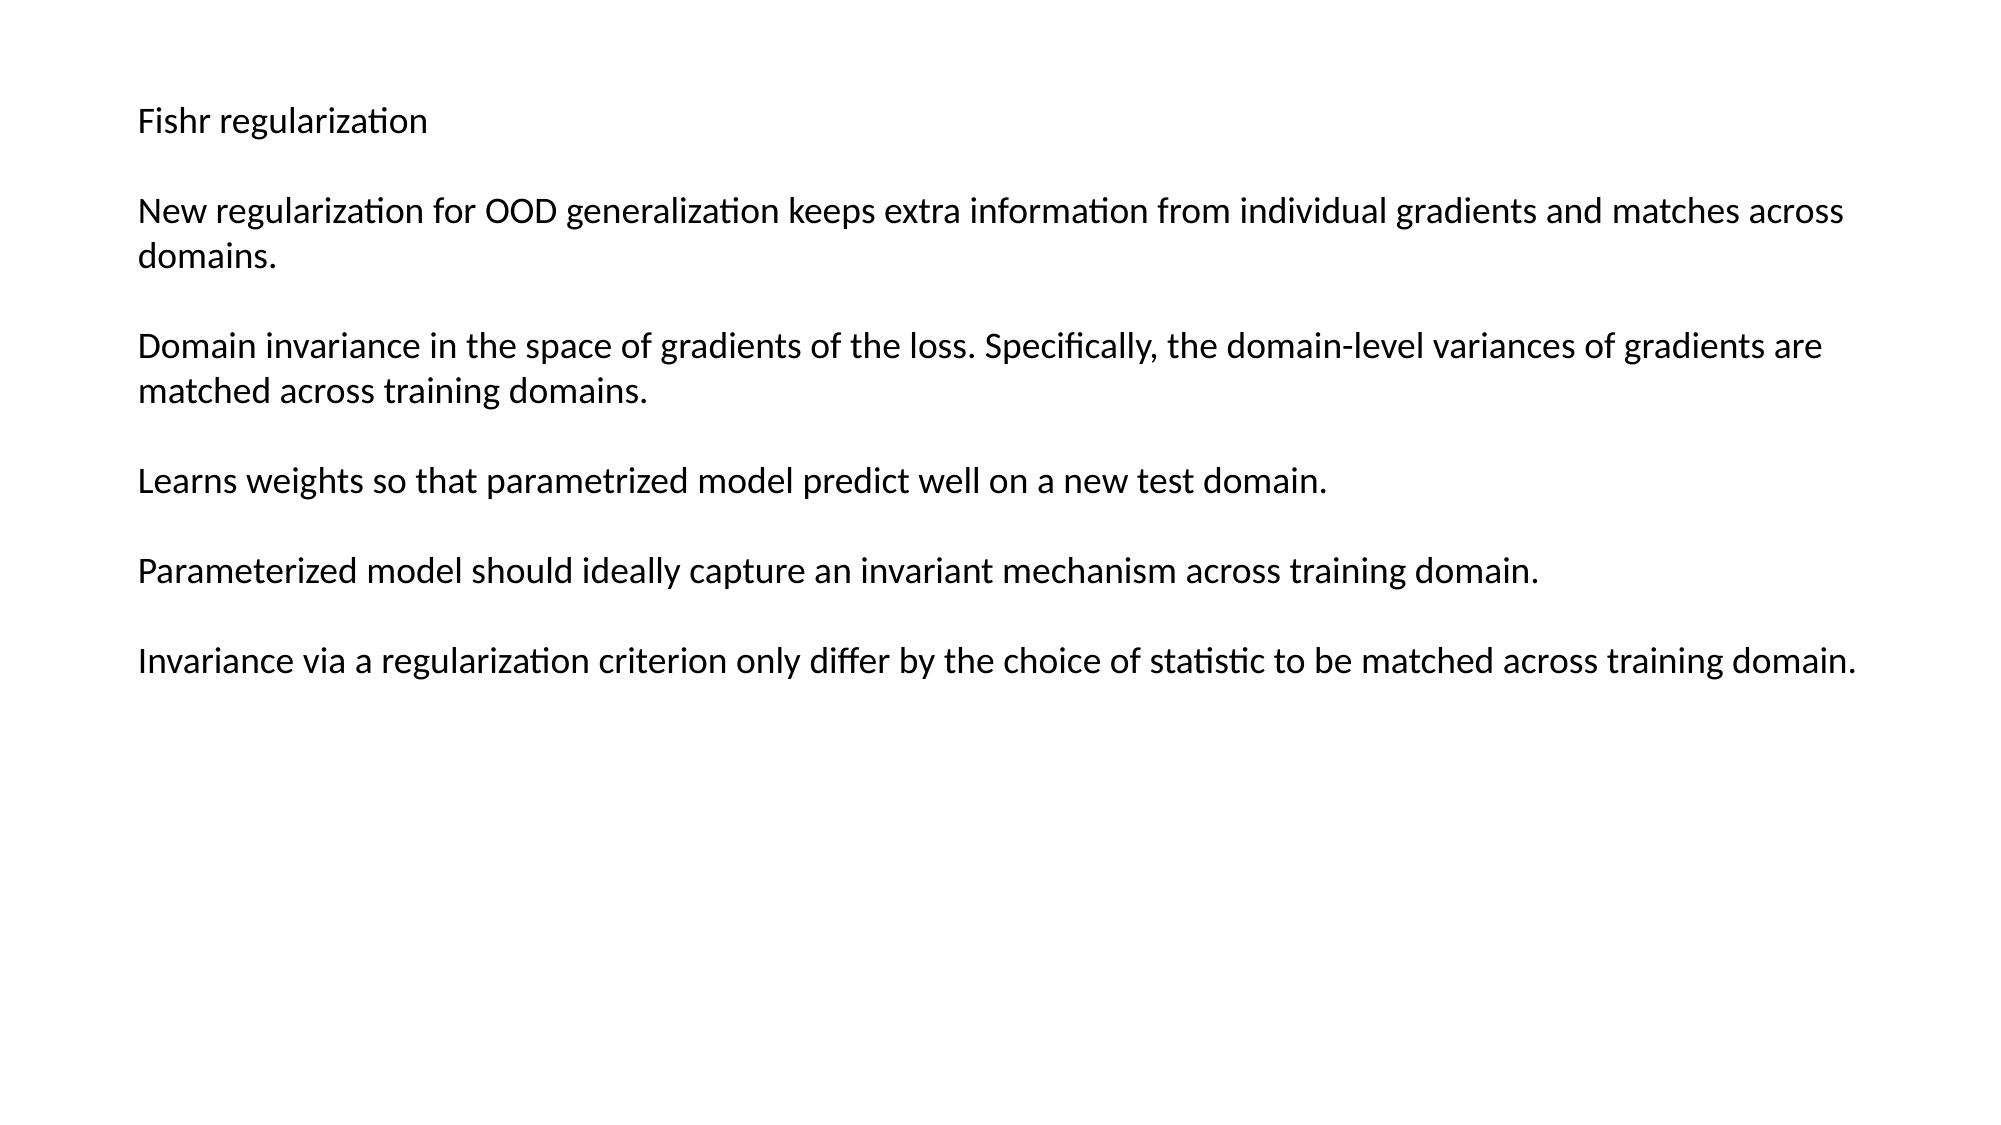

Fishr regularization

New regularization for OOD generalization keeps extra information from individual gradients and matches across domains.

Domain invariance in the space of gradients of the loss. Specifically, the domain-level variances of gradients are matched across training domains.

Learns weights so that parametrized model predict well on a new test domain.

Parameterized model should ideally capture an invariant mechanism across training domain.

Invariance via a regularization criterion only differ by the choice of statistic to be matched across training domain.